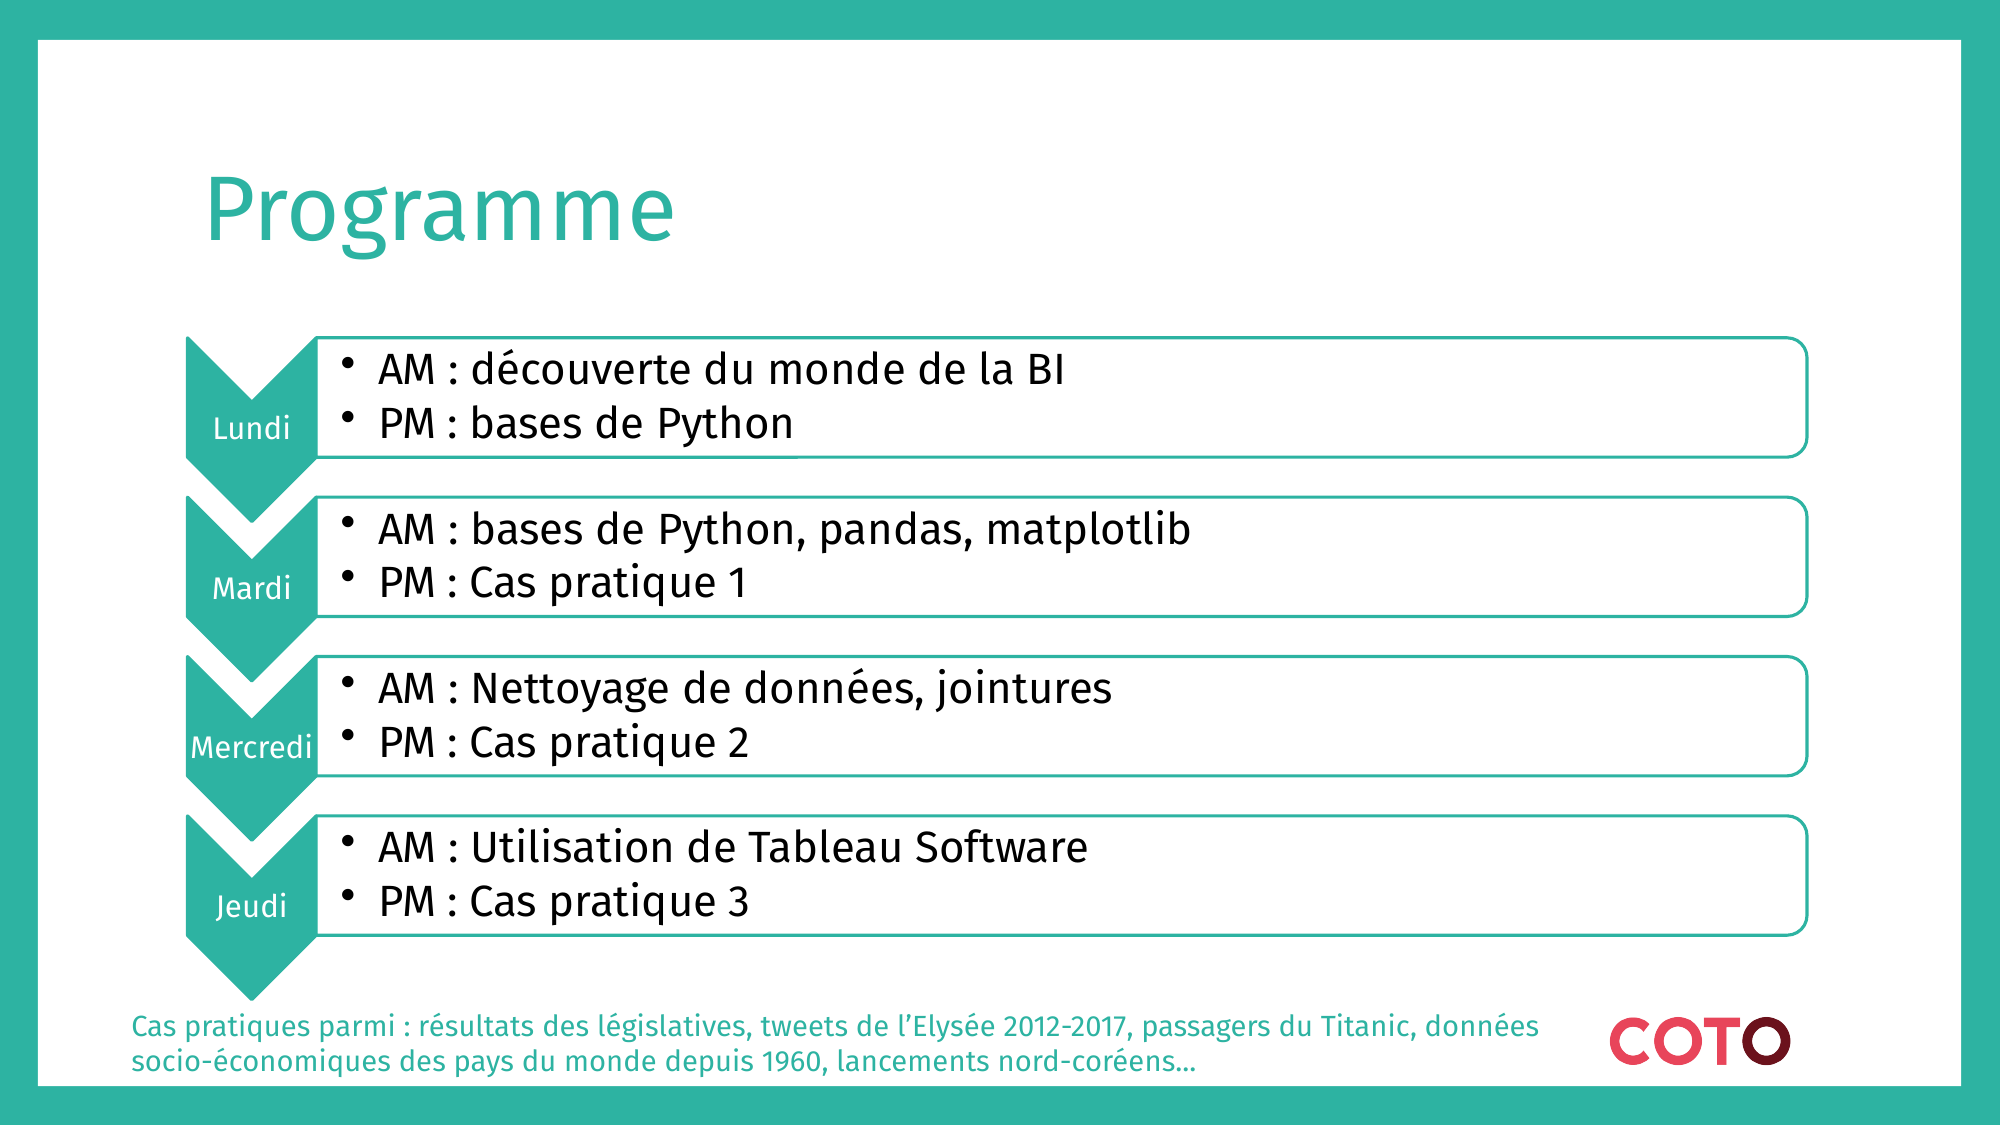

# Programme
Lundi
AM : découverte du monde de la BI
PM : bases de Python
Mardi
AM : bases de Python, pandas, matplotlib
PM : Cas pratique 1
Mercredi
AM : Nettoyage de données, jointures
PM : Cas pratique 2
Jeudi
AM : Utilisation de Tableau Software
PM : Cas pratique 3
Cas pratiques parmi : résultats des législatives, tweets de l’Elysée 2012-2017, passagers du Titanic, données socio-économiques des pays du monde depuis 1960, lancements nord-coréens...